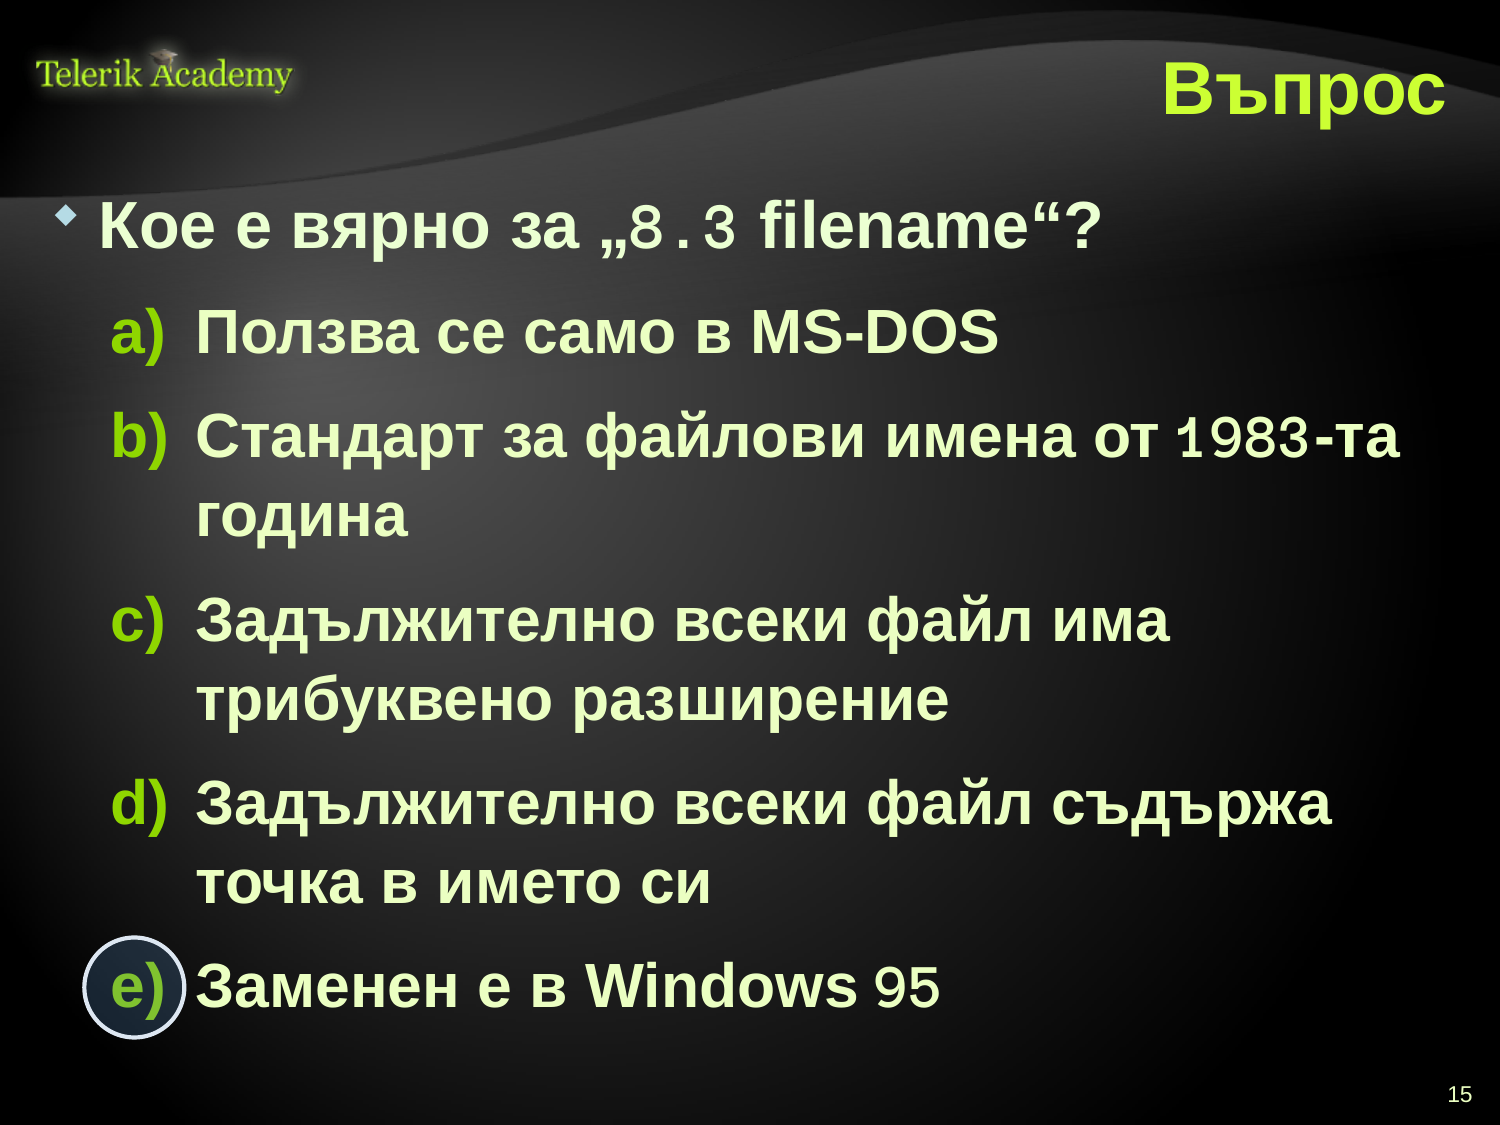

# Въпрос
Кое е вярно за „8.3 filename“?
Ползва се само в MS-DOS
Стандарт за файлови имена от 1983-та година
Задължително всеки файл има трибуквено разширение
Задължително всеки файл съдържа точка в името си
Заменен е в Windows 95

15